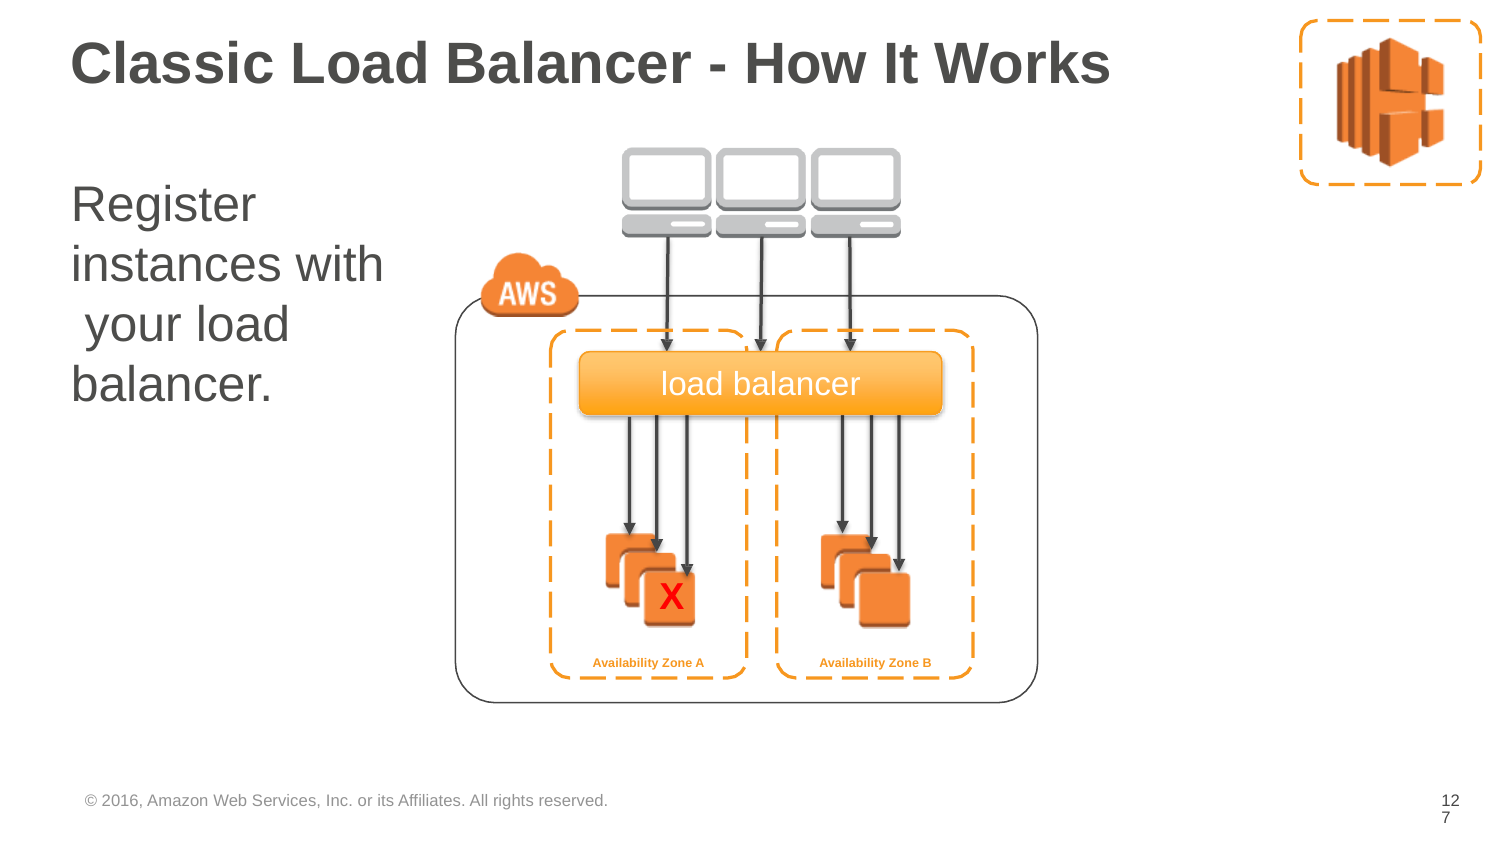

# Classic Load Balancer - How It Works

Register  instances with  your load  balancer.

load balancer

X
Availability Zone A
Availability Zone B
© 2016, Amazon Web Services, Inc. or its Affiliates. All rights reserved.
127